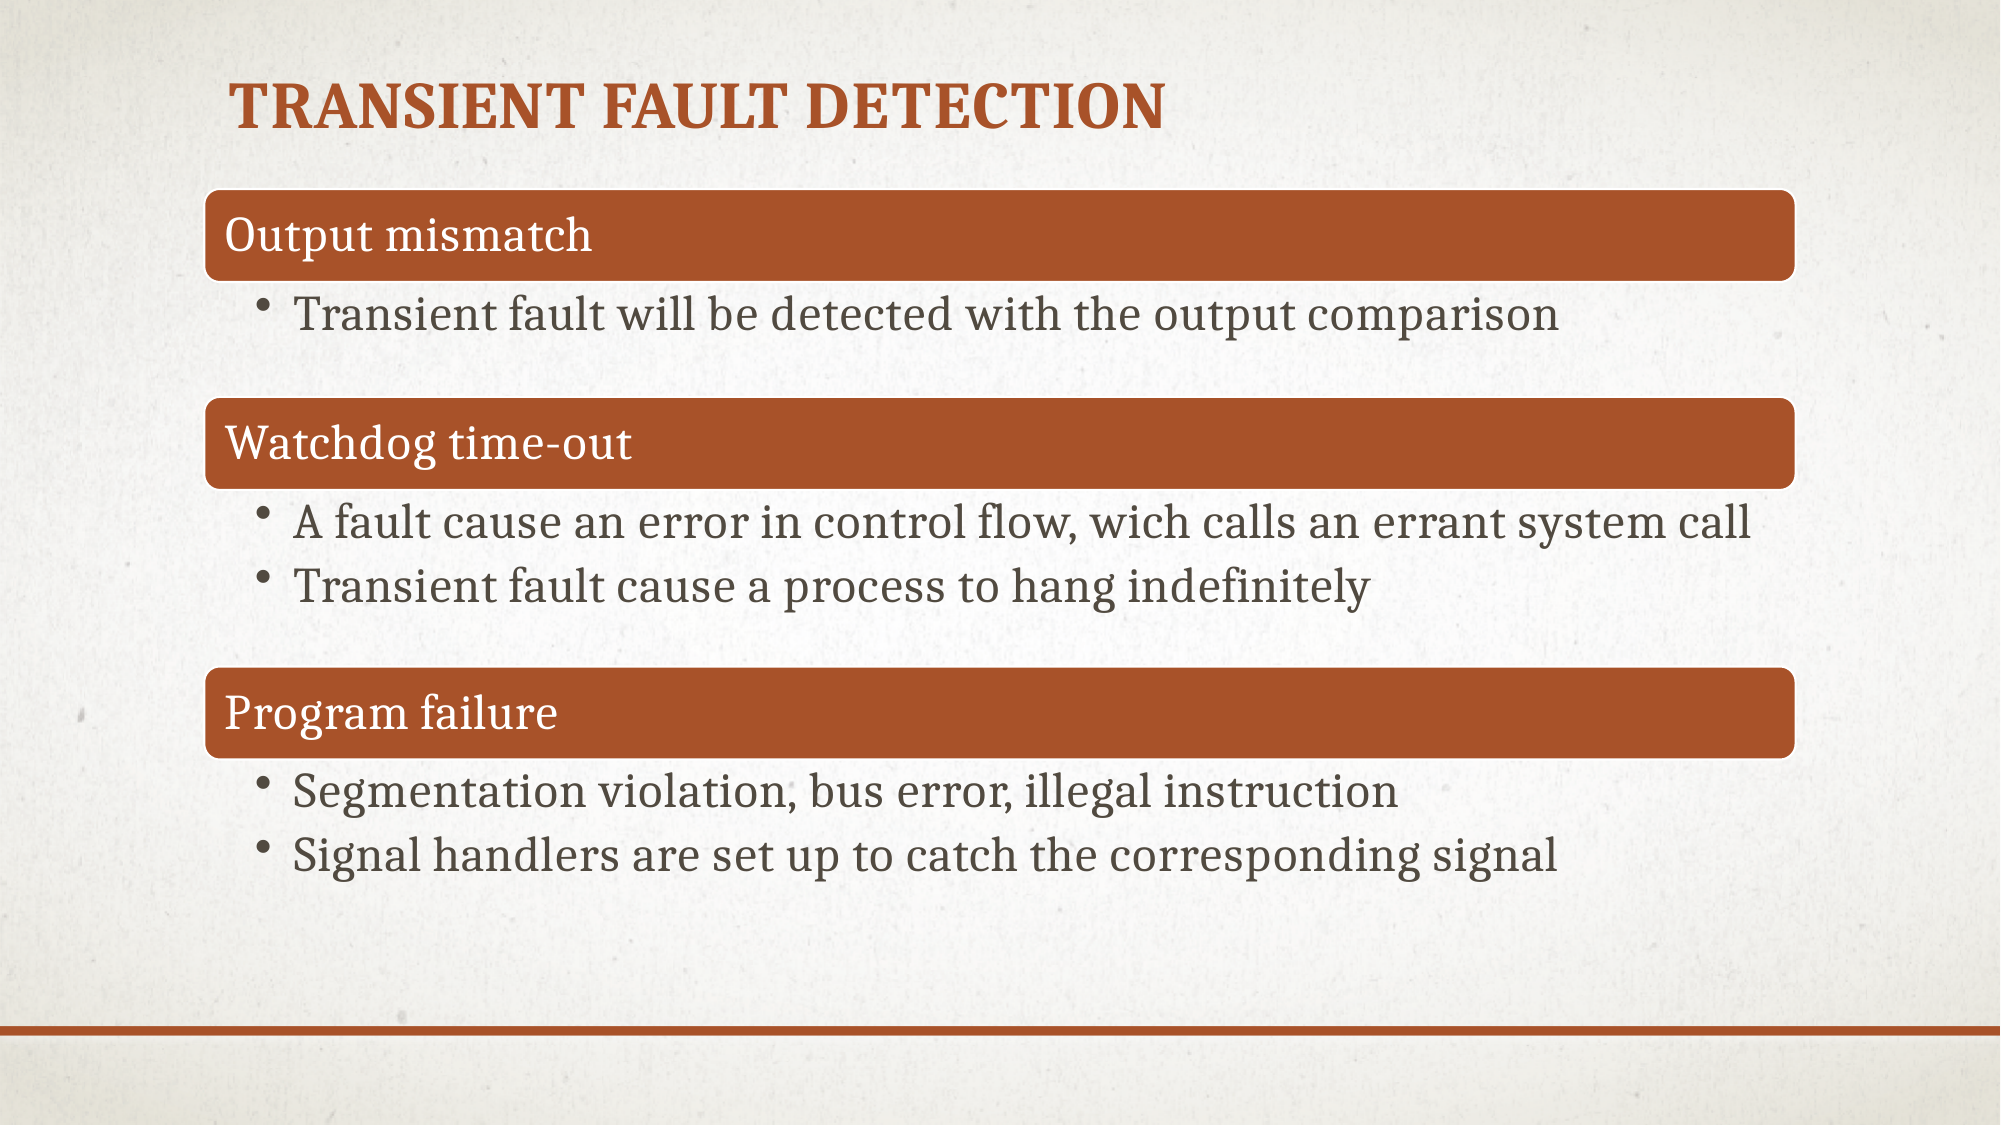

# Transient fault detection

Output mismatch
Transient fault will be detected with the output comparison
Watchdog time-out
A fault cause an error in control flow, wich calls an errant system call
Transient fault cause a process to hang indefinitely
Program failure
Segmentation violation, bus error, illegal instruction
Signal handlers are set up to catch the corresponding signal